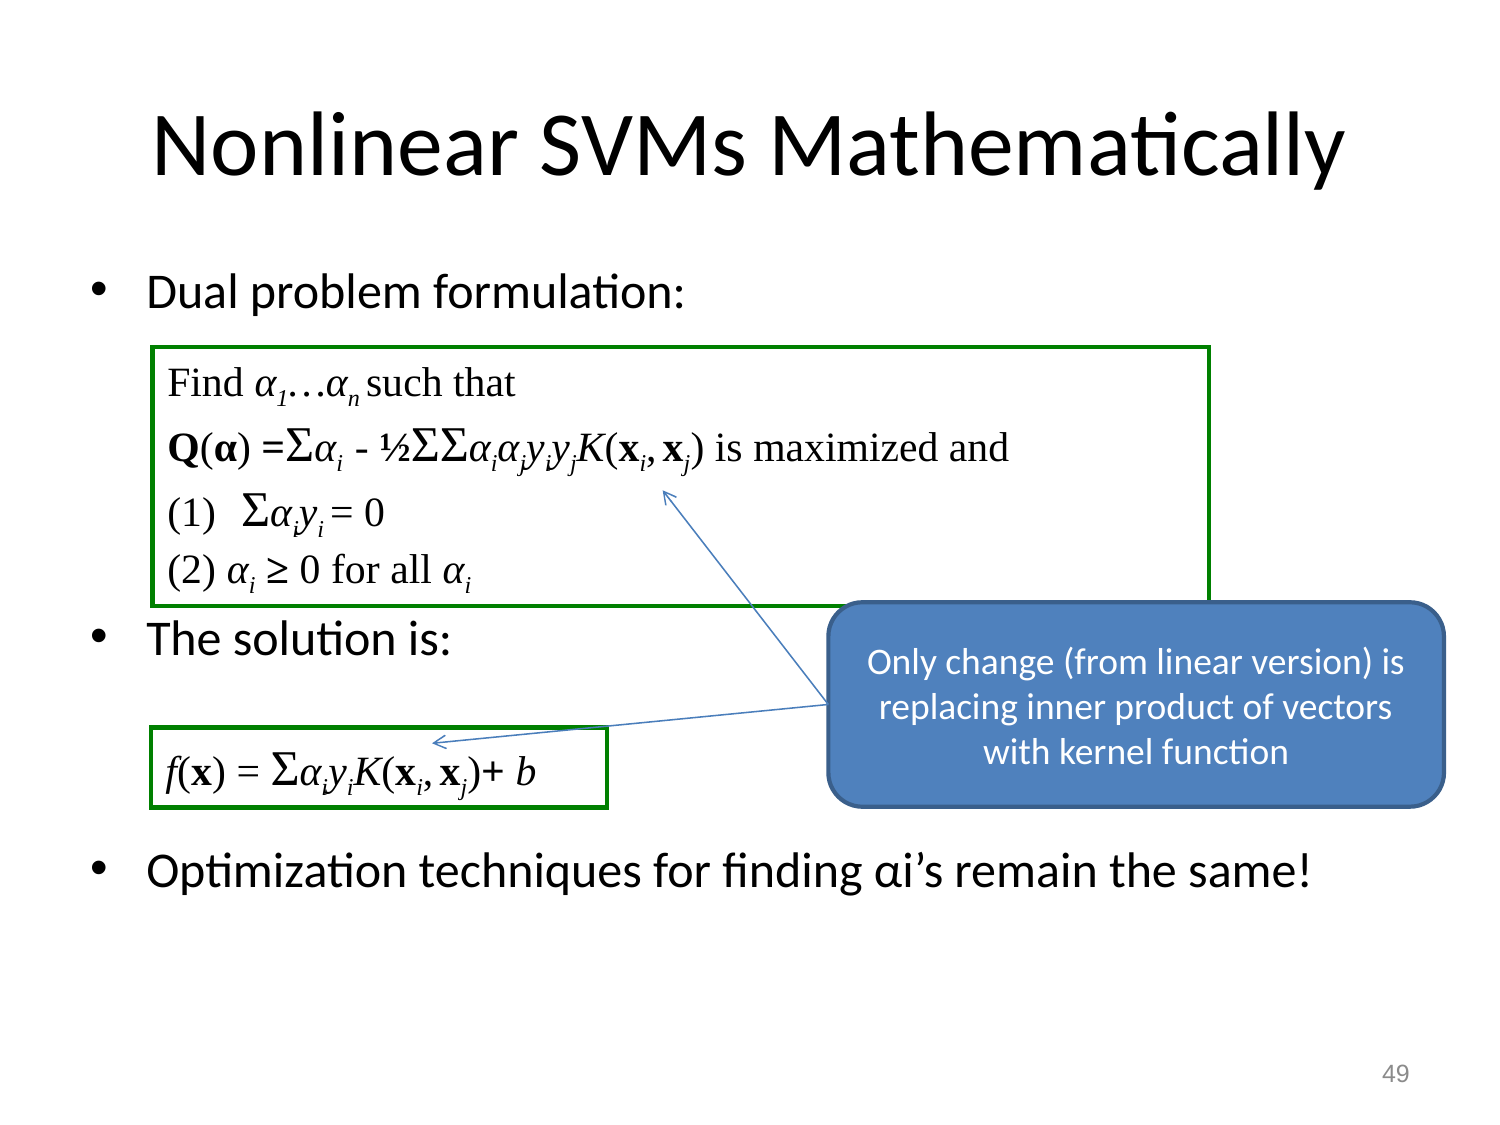

# Nonlinear SVMs Mathematically
Dual problem formulation:

The solution is:

Optimization techniques for finding αi’s remain the same!
Find α1…αn such that
Q(α) =Σαi  - ½ΣΣαiαjyiyjK(xi, xj) is maximized and
(1)  Σαiyi = 0
(2) αi ≥ 0 for all αi
Only change (from linear version) is replacing inner product of vectors with kernel function
f(x) = ΣαiyiK(xi, xj)+ b
49